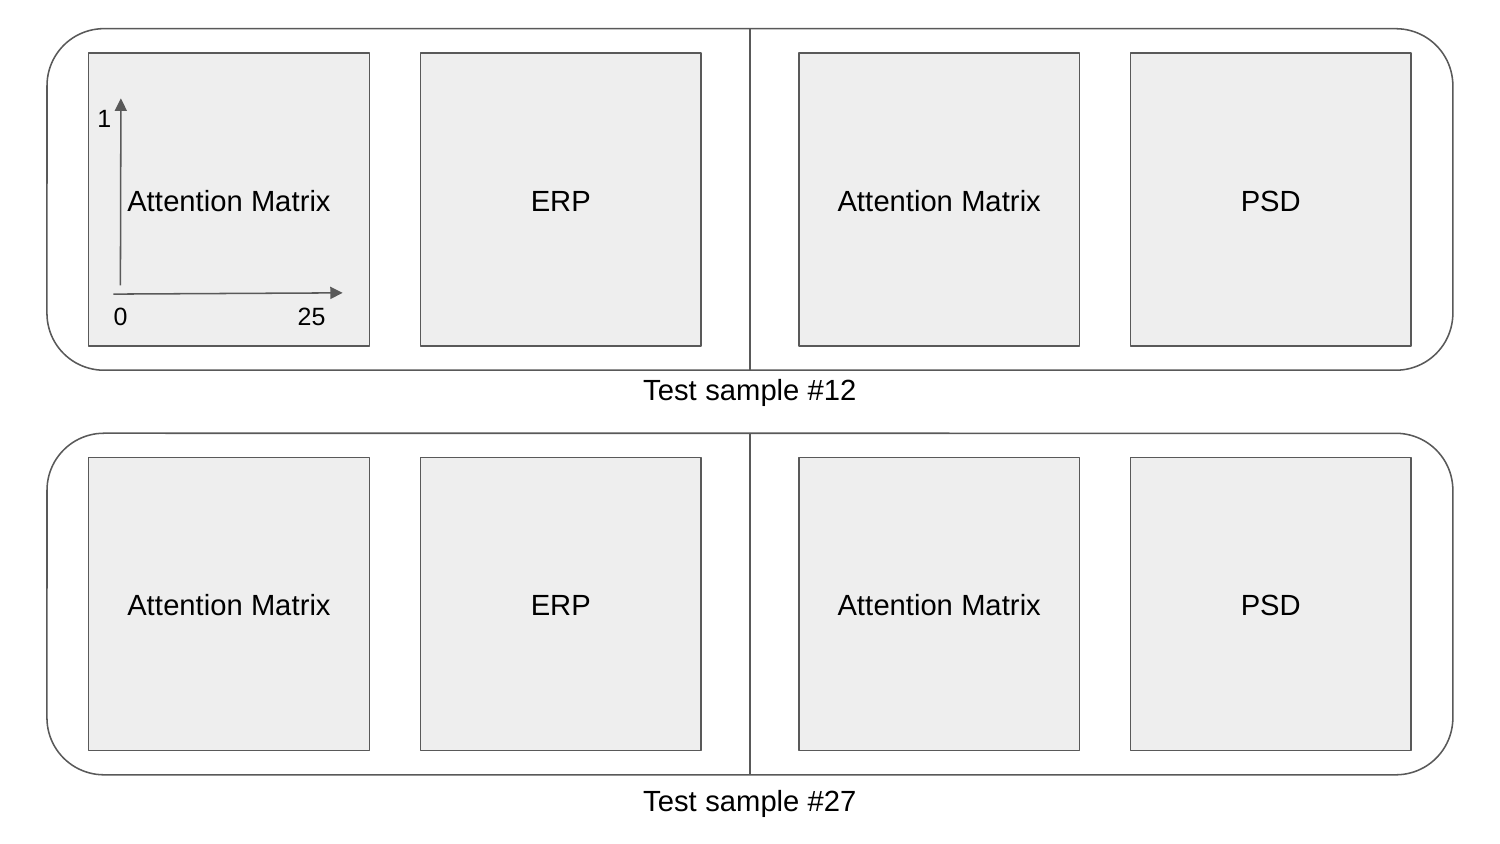

Attention Matrix
ERP
Attention Matrix
PSD
1
0
25
Test sample #12

Attention Matrix
ERP
Attention Matrix
PSD
Test sample #27